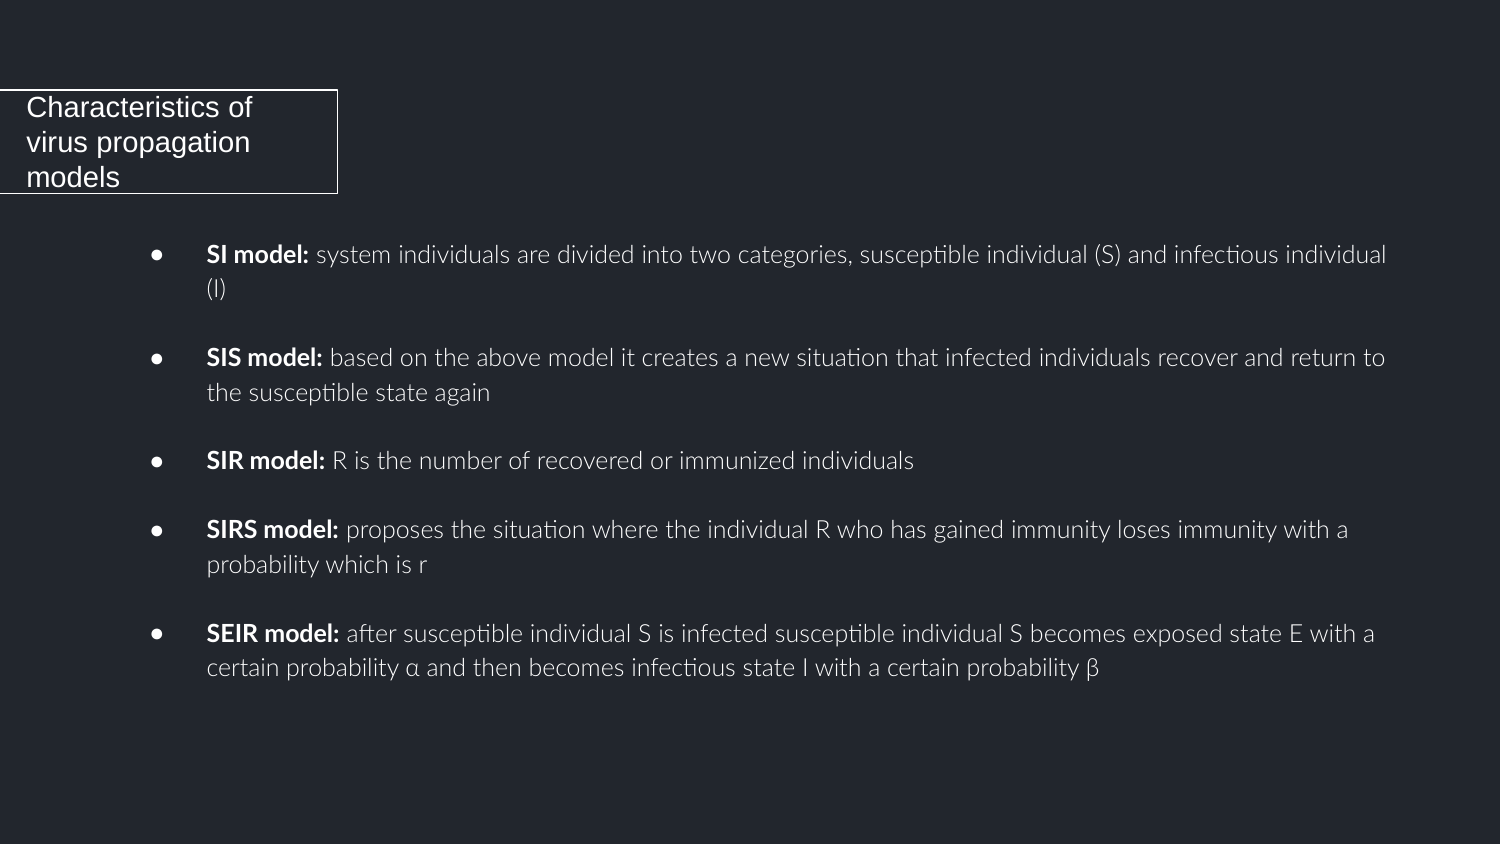

# Characteristics of virus propagation models
SI model: system individuals are divided into two categories, susceptible individual (S) and infectious individual (I)

SIS model: based on the above model it creates a new situation that infected individuals recover and return to the susceptible state again

SIR model: R is the number of recovered or immunized individuals

SIRS model: proposes the situation where the individual R who has gained immunity loses immunity with a probability which is r

SEIR model: after susceptible individual S is infected susceptible individual S becomes exposed state E with a certain probability α and then becomes infectious state I with a certain probability β